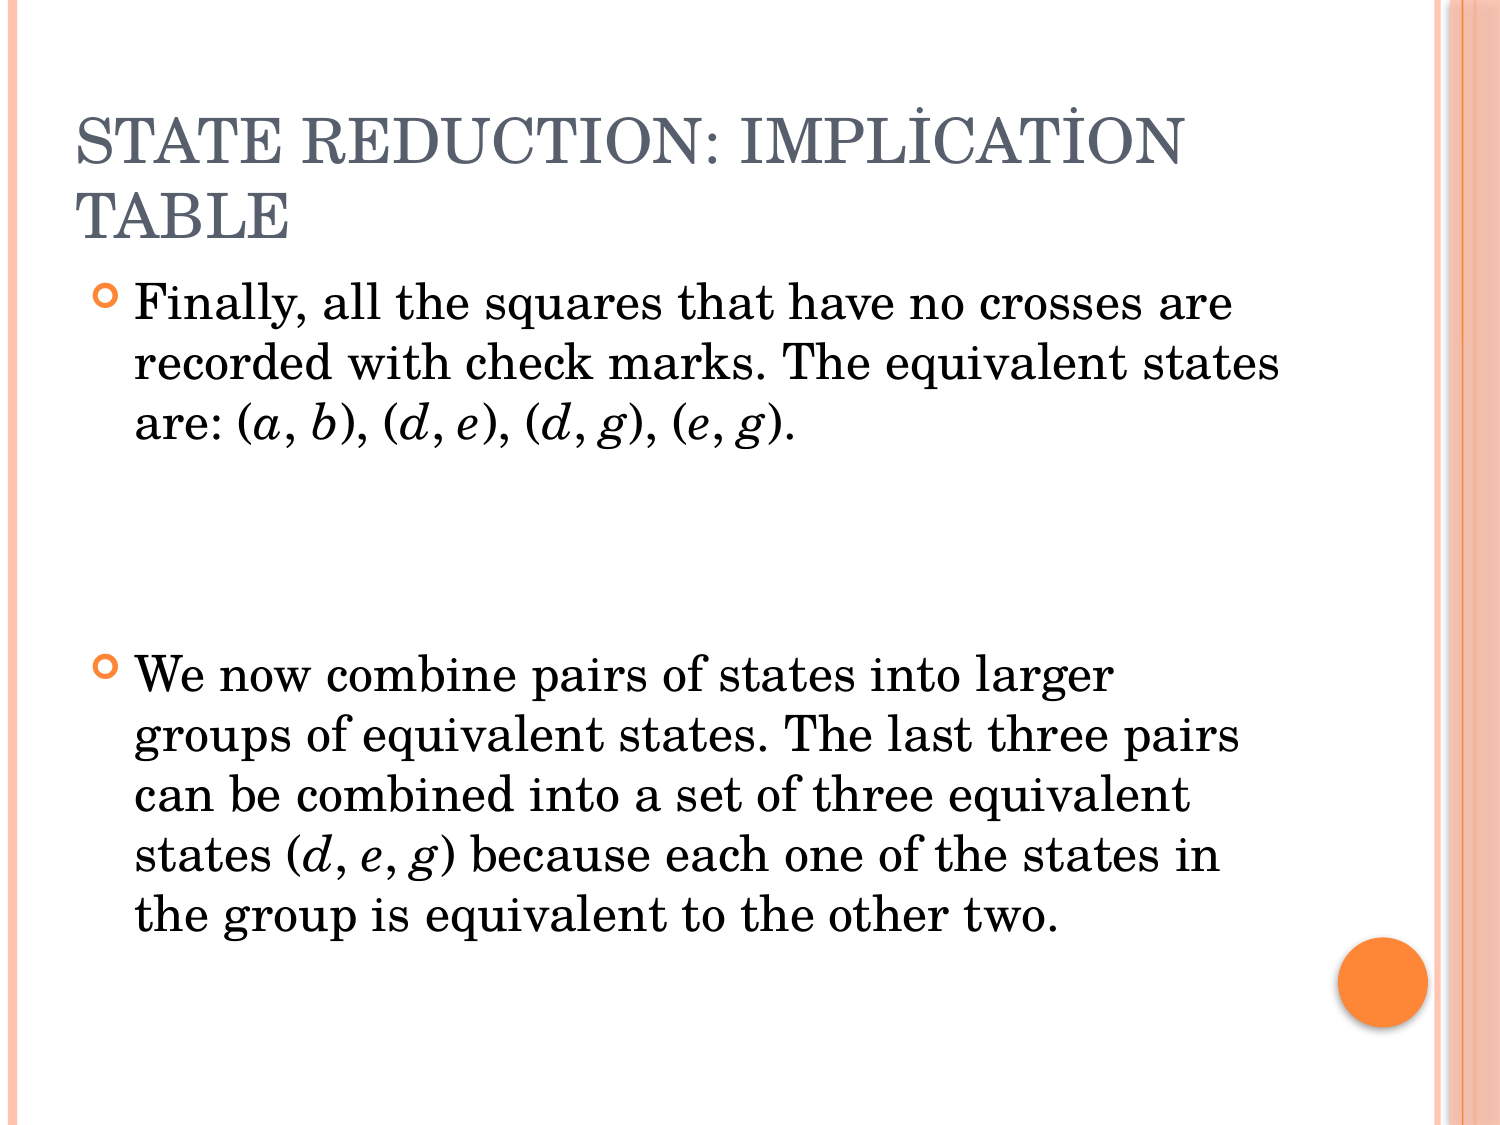

State Reduction: Implication Table
Finally, all the squares that have no crosses are recorded with check marks. The equivalent states are: (a, b), (d, e), (d, g), (e, g).

We now combine pairs of states into larger groups of equivalent states. The last three pairs can be combined into a set of three equivalent states (d, e, g) because each one of the states in the group is equivalent to the other two.